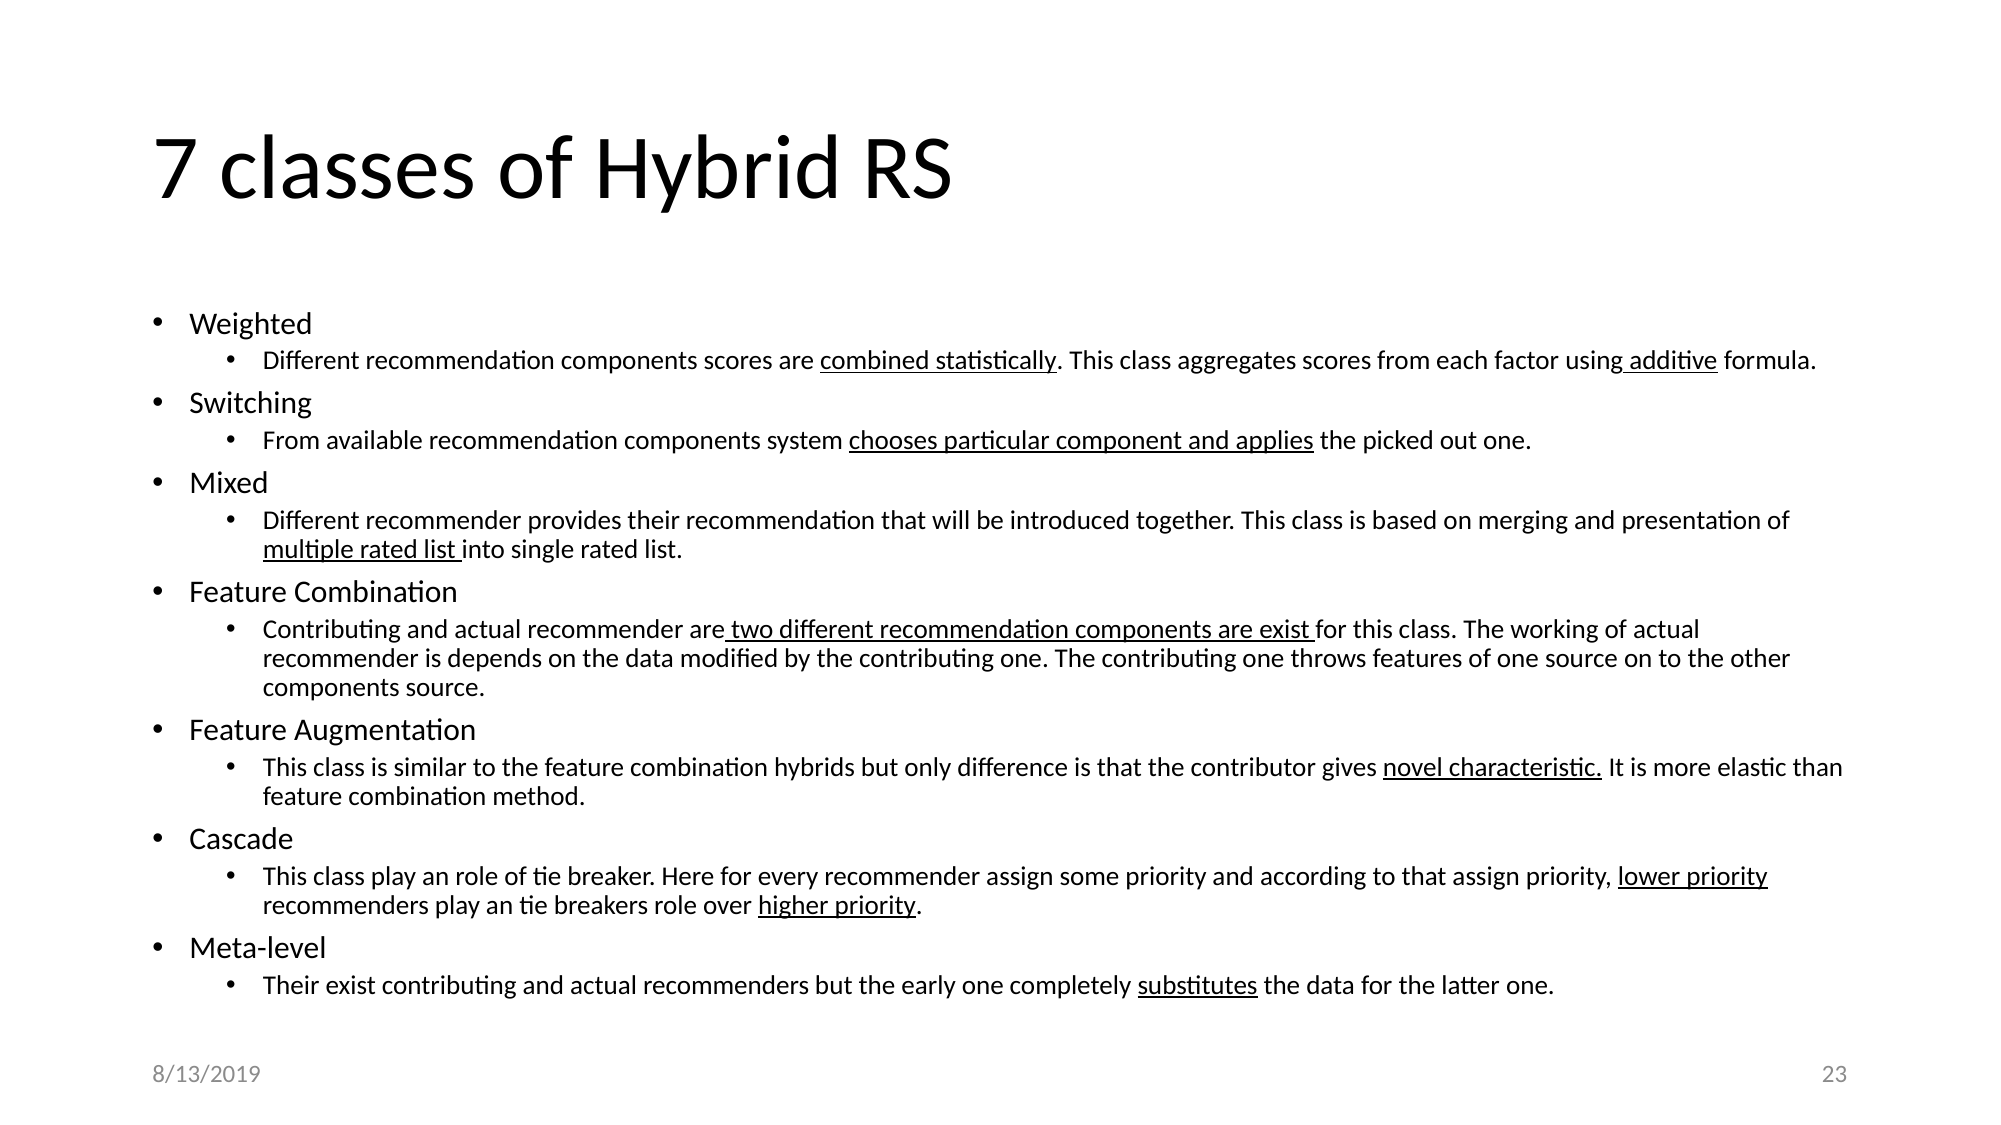

# 7 classes of Hybrid RS
Weighted
Different recommendation components scores are combined statistically. This class aggregates scores from each factor using additive formula.
Switching
From available recommendation components system chooses particular component and applies the picked out one.
Mixed
Different recommender provides their recommendation that will be introduced together. This class is based on merging and presentation of multiple rated list into single rated list.
Feature Combination
Contributing and actual recommender are two different recommendation components are exist for this class. The working of actual recommender is depends on the data modified by the contributing one. The contributing one throws features of one source on to the other components source.
Feature Augmentation
This class is similar to the feature combination hybrids but only difference is that the contributor gives novel characteristic. It is more elastic than feature combination method.
Cascade
This class play an role of tie breaker. Here for every recommender assign some priority and according to that assign priority, lower priority recommenders play an tie breakers role over higher priority.
Meta-level
Their exist contributing and actual recommenders but the early one completely substitutes the data for the latter one.
8/13/2019
23